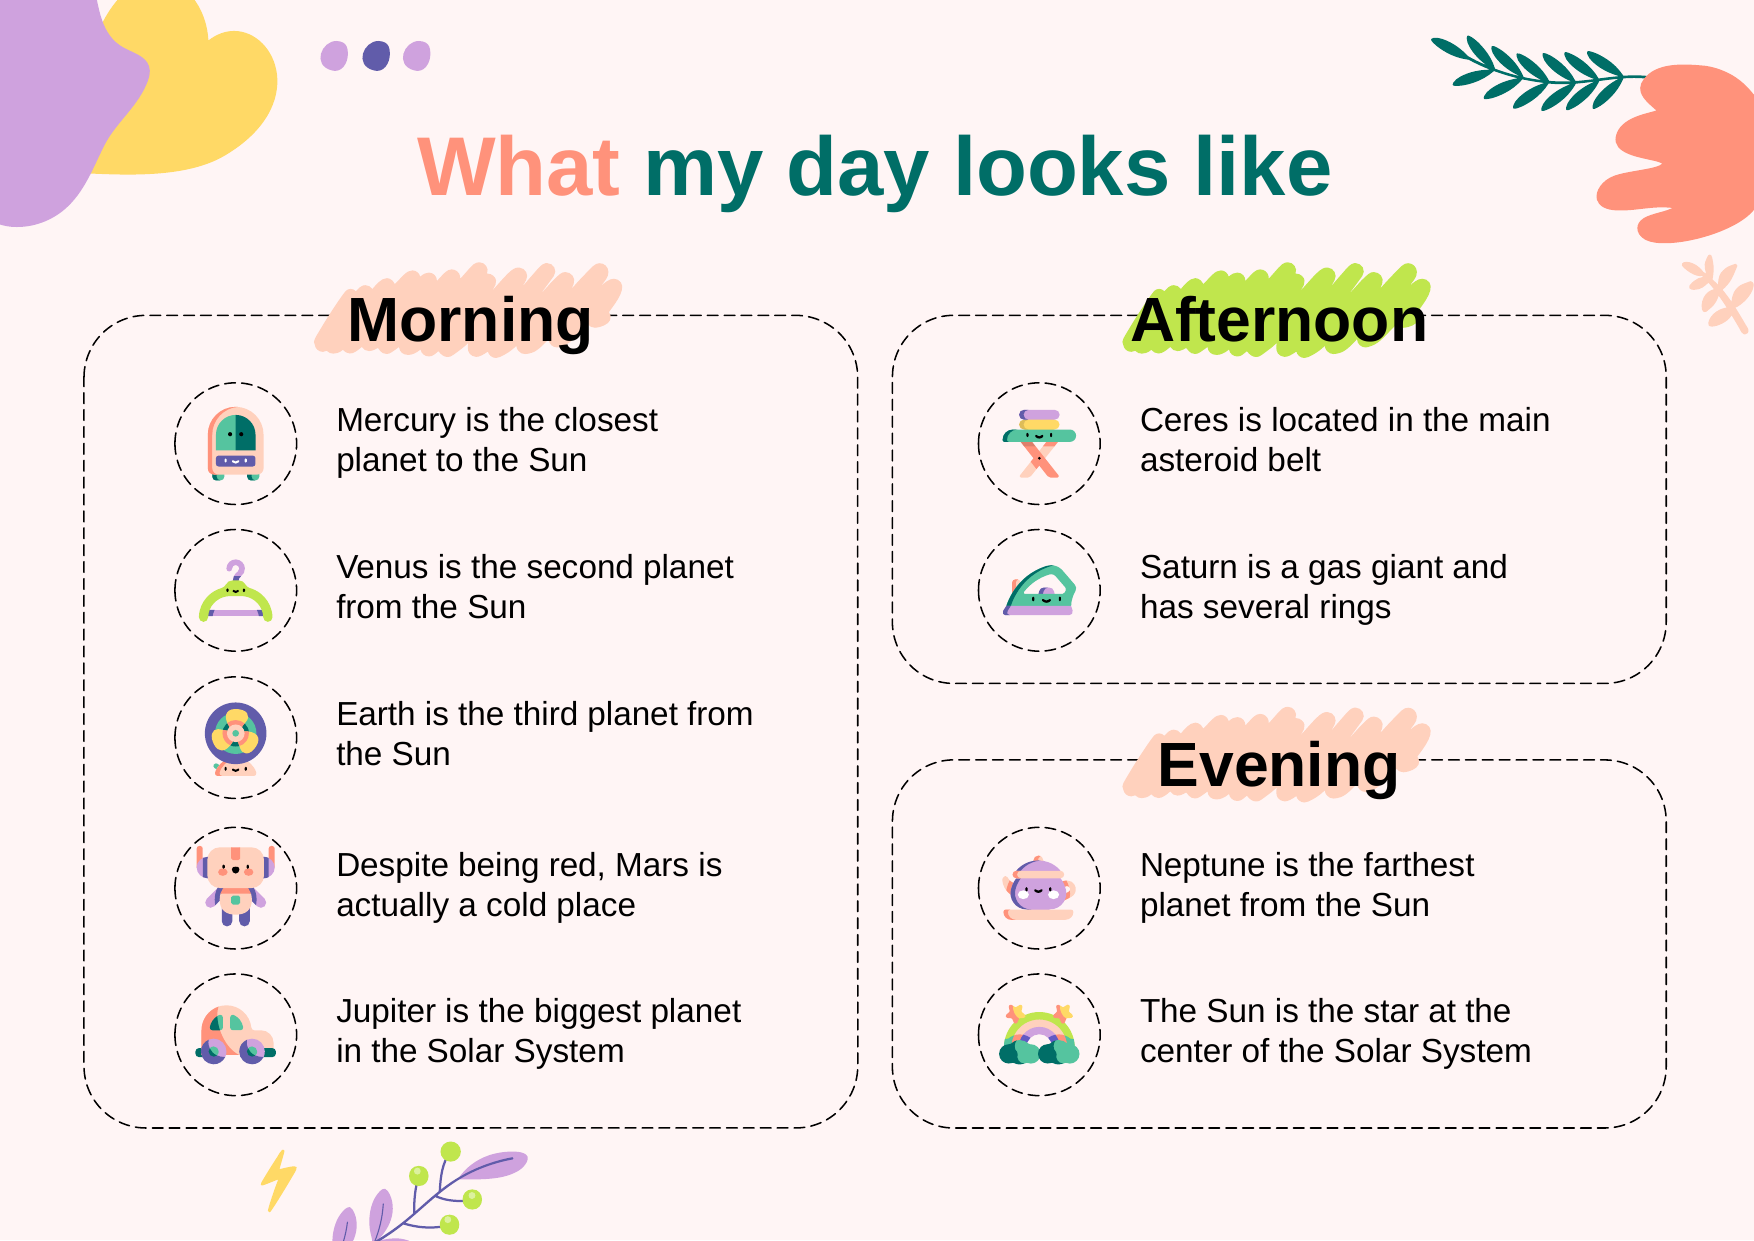

# What my day looks like
Morning
Afternoon

Mercury is the closest planet to the Sun
Ceres is located in the main asteroid belt

Venus is the second planet from the Sun
Saturn is a gas giant and has several rings

Earth is the third planet from the Sun

Evening

Despite being red, Mars is actually a cold place
Neptune is the farthest planet from the Sun

Jupiter is the biggest planet in the Solar System
The Sun is the star at the center of the Solar System